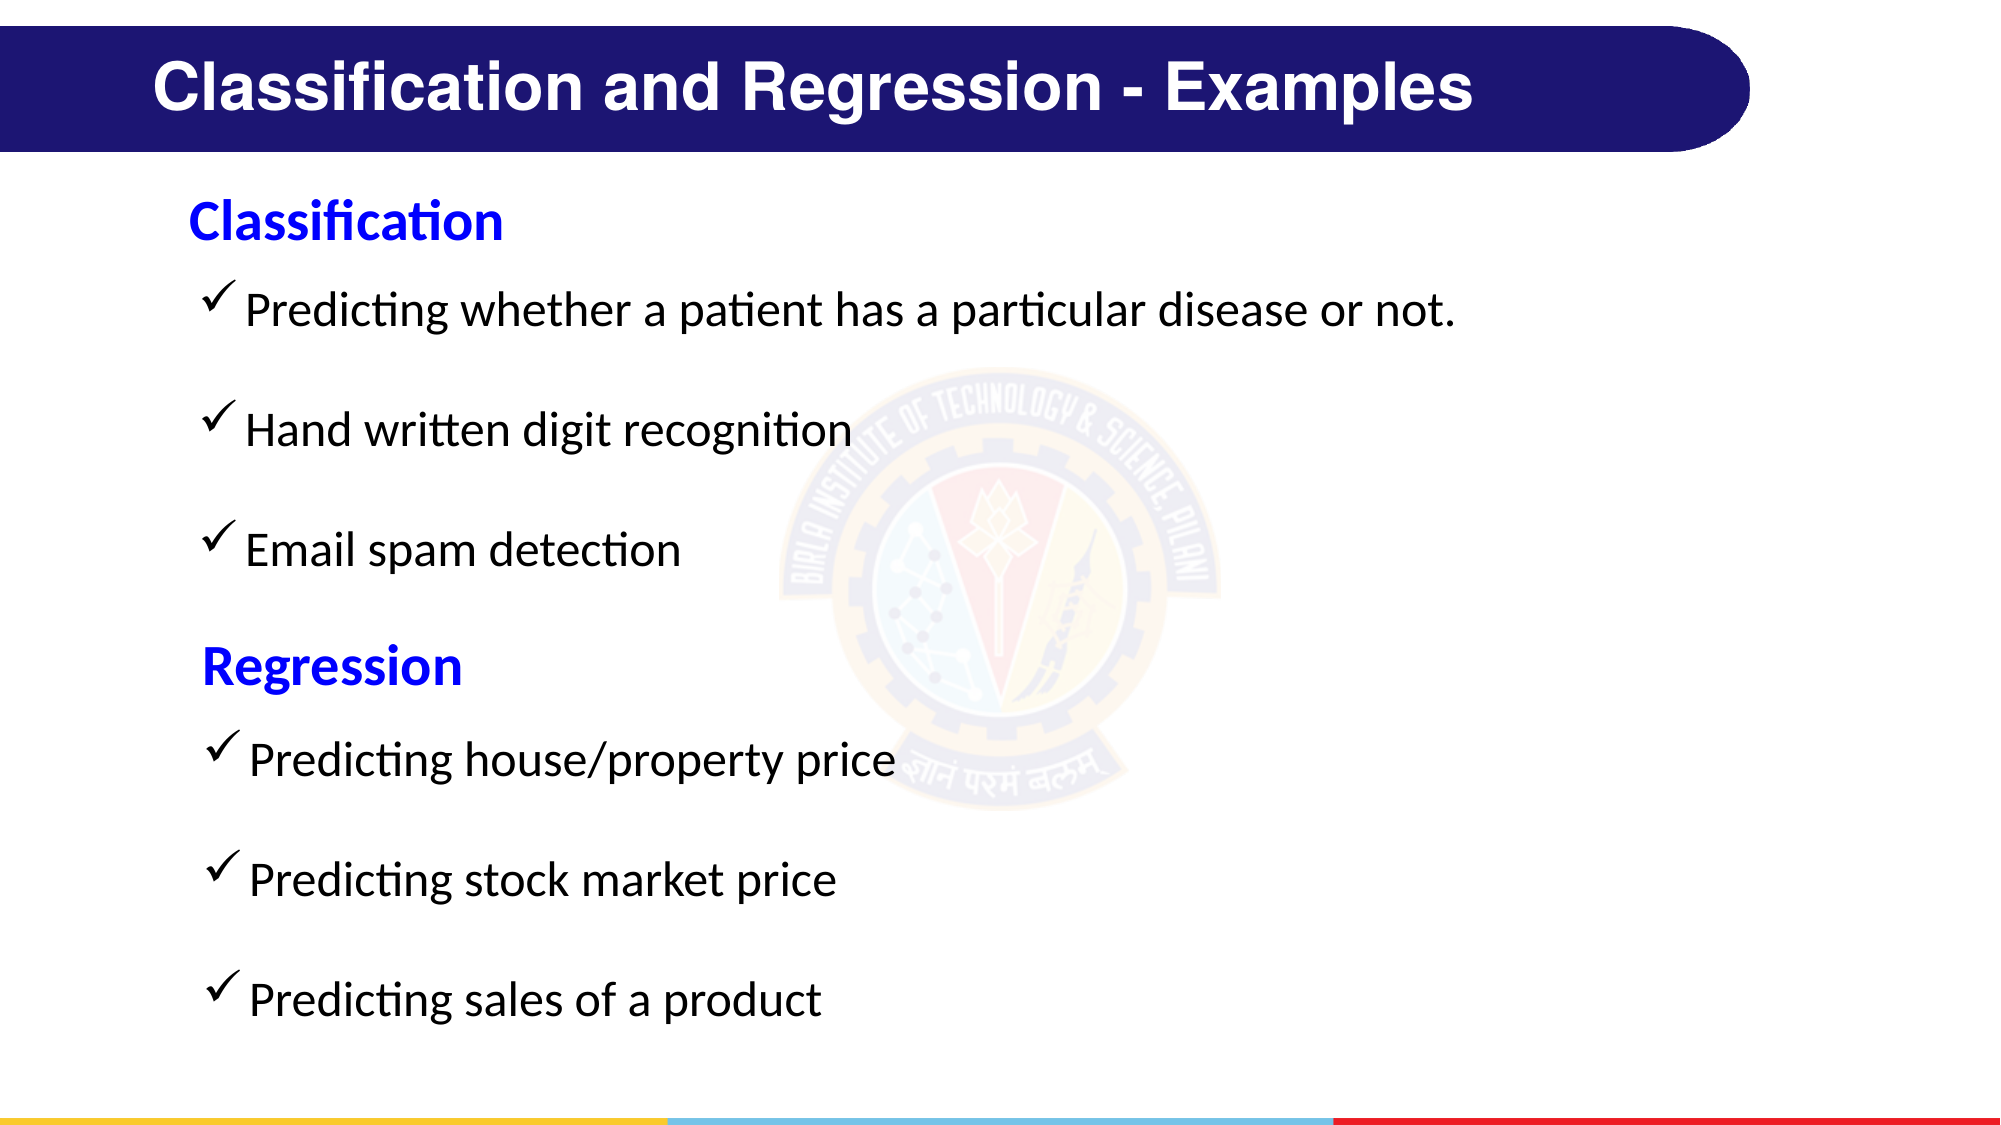

# Classification and Regression - Examples
Classification
Predicting whether a patient has a particular disease or not.

Hand written digit recognition

Email spam detection
Regression
Predicting house/property price

Predicting stock market price

Predicting sales of a product